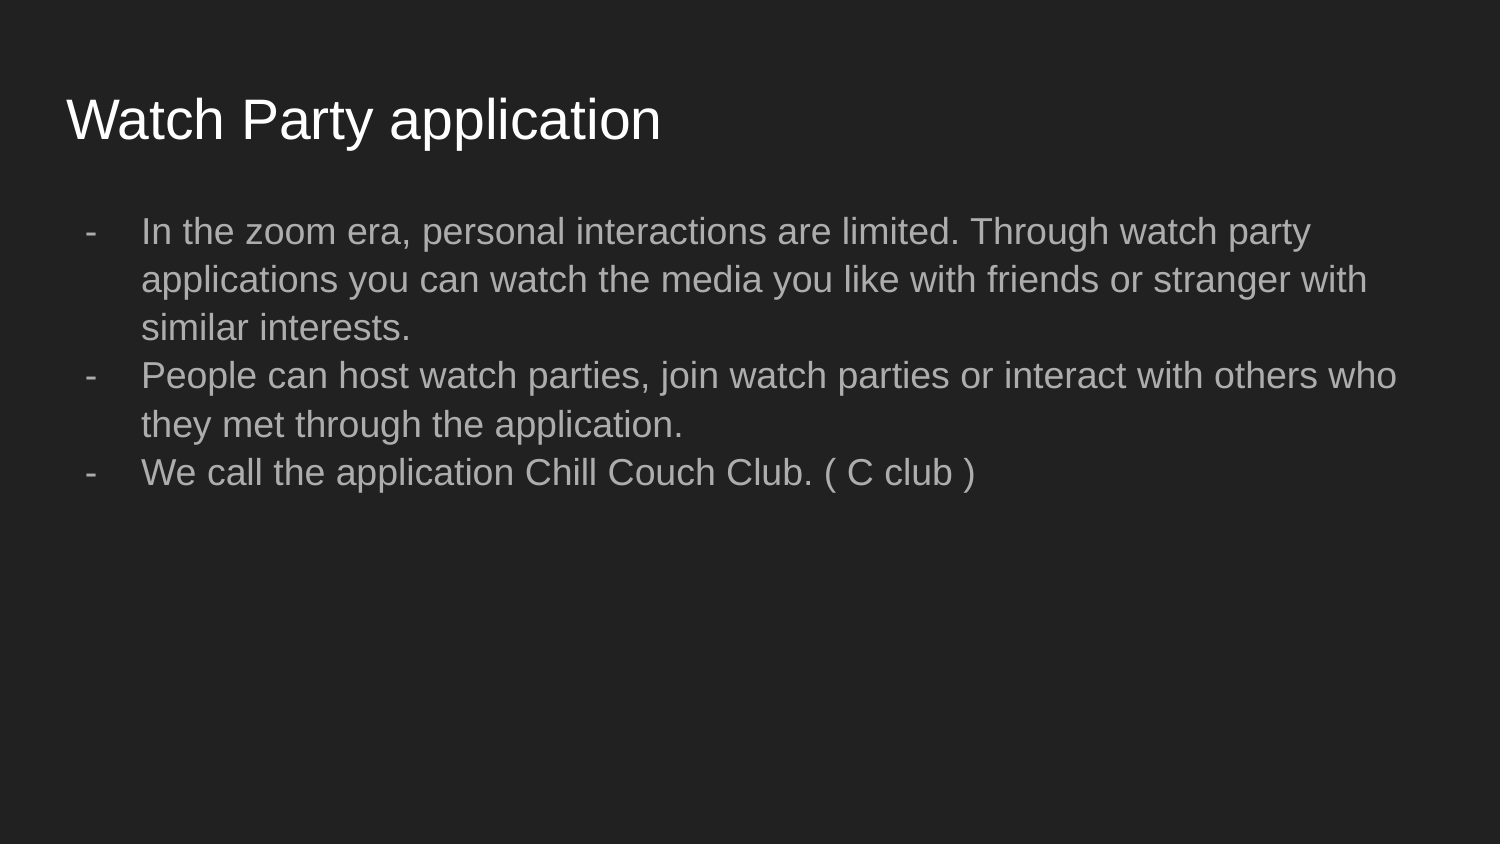

# Watch Party application
In the zoom era, personal interactions are limited. Through watch party applications you can watch the media you like with friends or stranger with similar interests.
People can host watch parties, join watch parties or interact with others who they met through the application.
We call the application Chill Couch Club. ( C club )